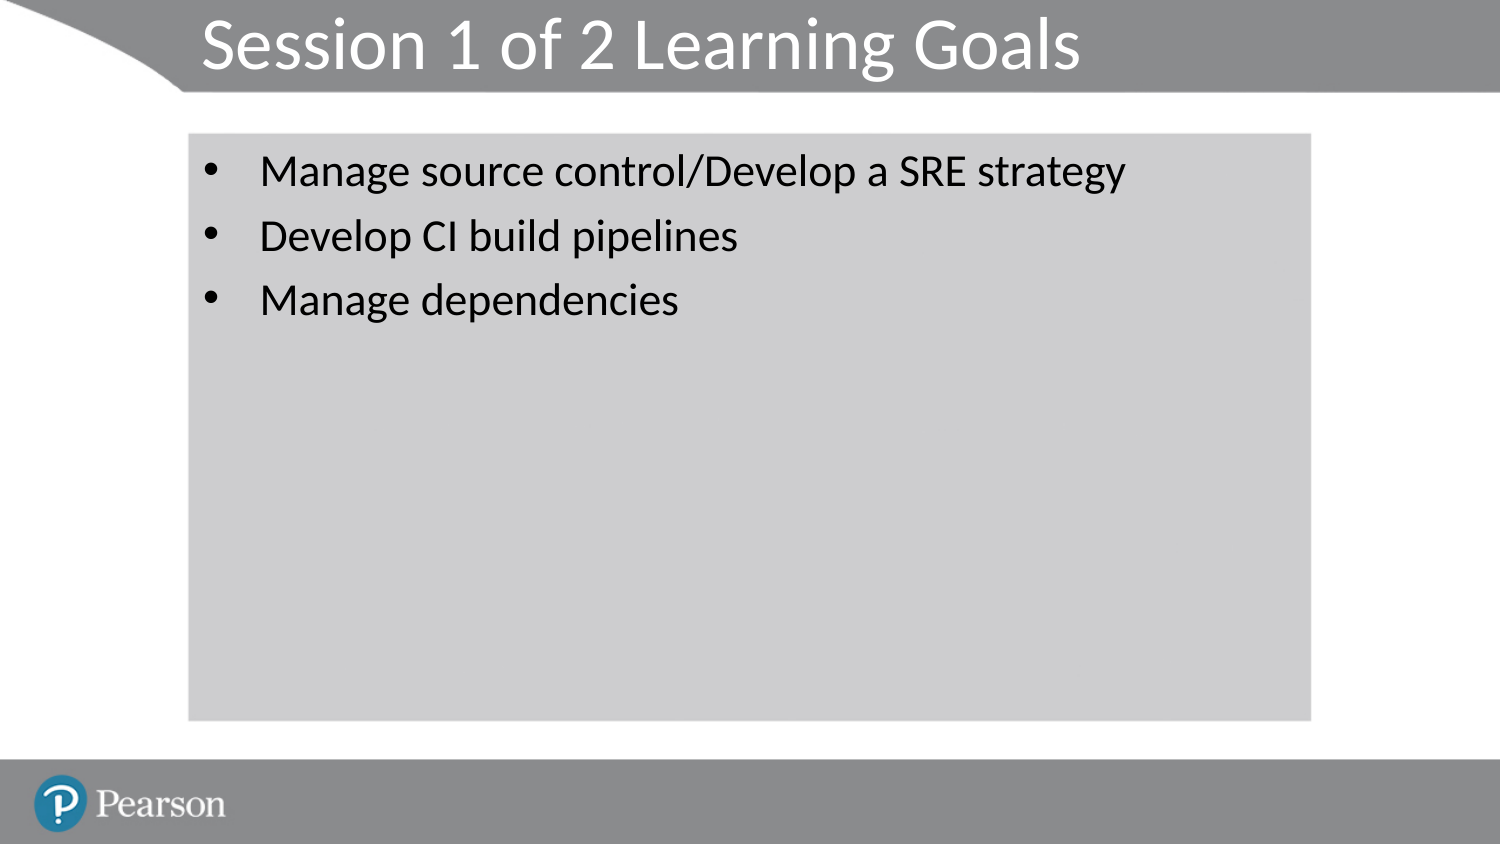

# Session 1 of 2 Learning Goals
Manage source control/Develop a SRE strategy
Develop CI build pipelines
Manage dependencies